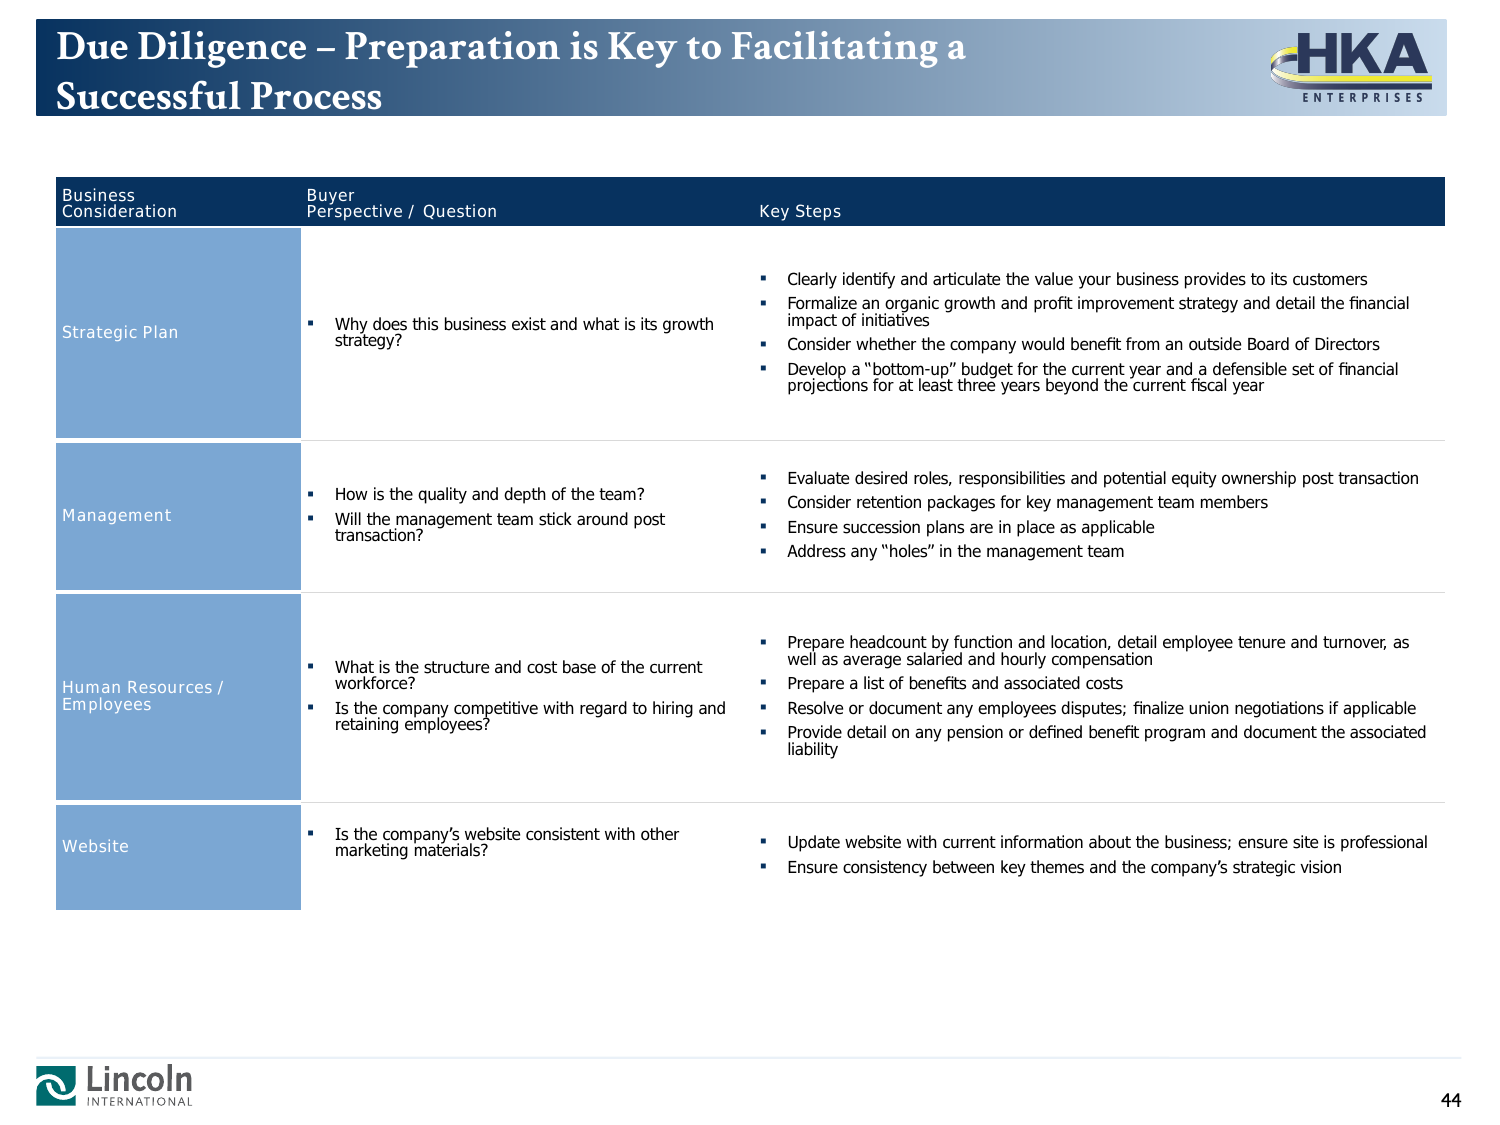

# Due Diligence – Preparation is Key to Facilitating a Successful Process
| Business Consideration | Buyer Perspective / Question | Key Steps |
| --- | --- | --- |
| Strategic Plan | Why does this business exist and what is its growth strategy? | Clearly identify and articulate the value your business provides to its customers Formalize an organic growth and profit improvement strategy and detail the financial impact of initiatives Consider whether the company would benefit from an outside Board of Directors Develop a “bottom-up” budget for the current year and a defensible set of financial projections for at least three years beyond the current fiscal year |
| Management | How is the quality and depth of the team? Will the management team stick around post transaction? | Evaluate desired roles, responsibilities and potential equity ownership post transaction Consider retention packages for key management team members Ensure succession plans are in place as applicable Address any “holes” in the management team |
| Human Resources / Employees | What is the structure and cost base of the current workforce? Is the company competitive with regard to hiring and retaining employees? | Prepare headcount by function and location, detail employee tenure and turnover, as well as average salaried and hourly compensation Prepare a list of benefits and associated costs Resolve or document any employees disputes; finalize union negotiations if applicable Provide detail on any pension or defined benefit program and document the associated liability |
| Website | Is the company’s website consistent with other marketing materials? | Update website with current information about the business; ensure site is professional Ensure consistency between key themes and the company’s strategic vision |
44